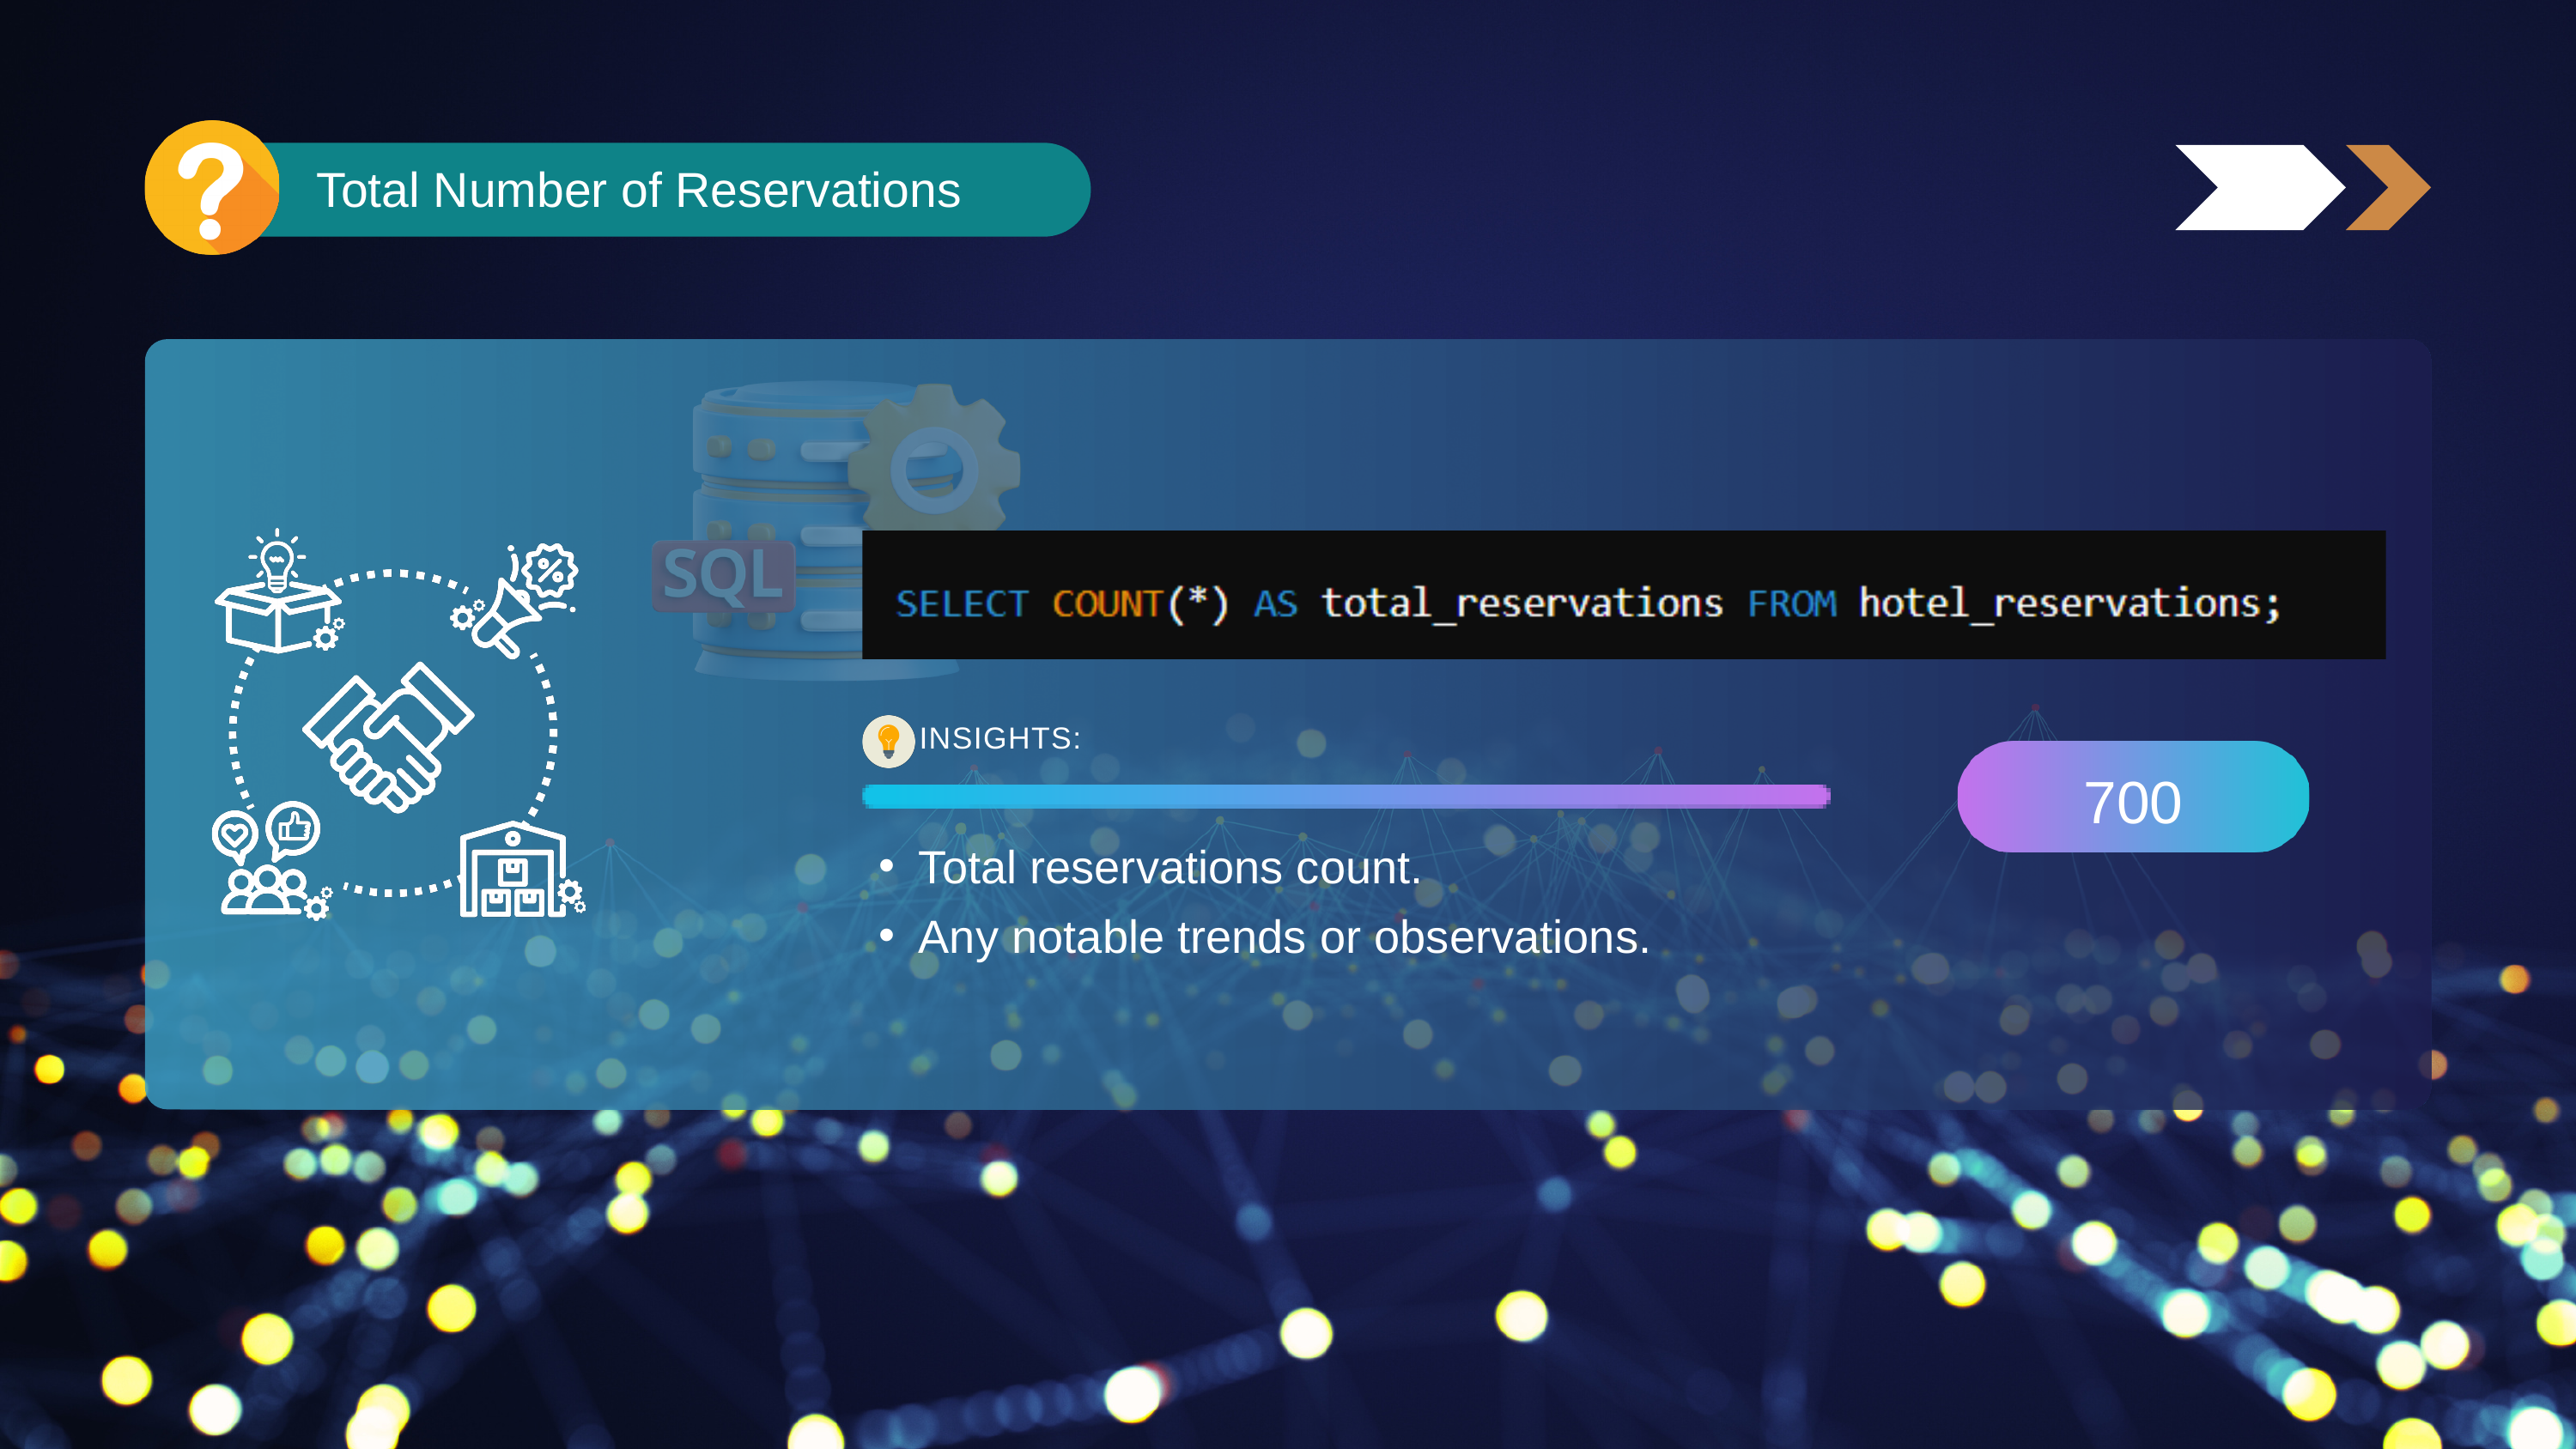

Total Number of Reservations

INSIGHTS:

700

Total reservations count.
Any notable trends or observations.